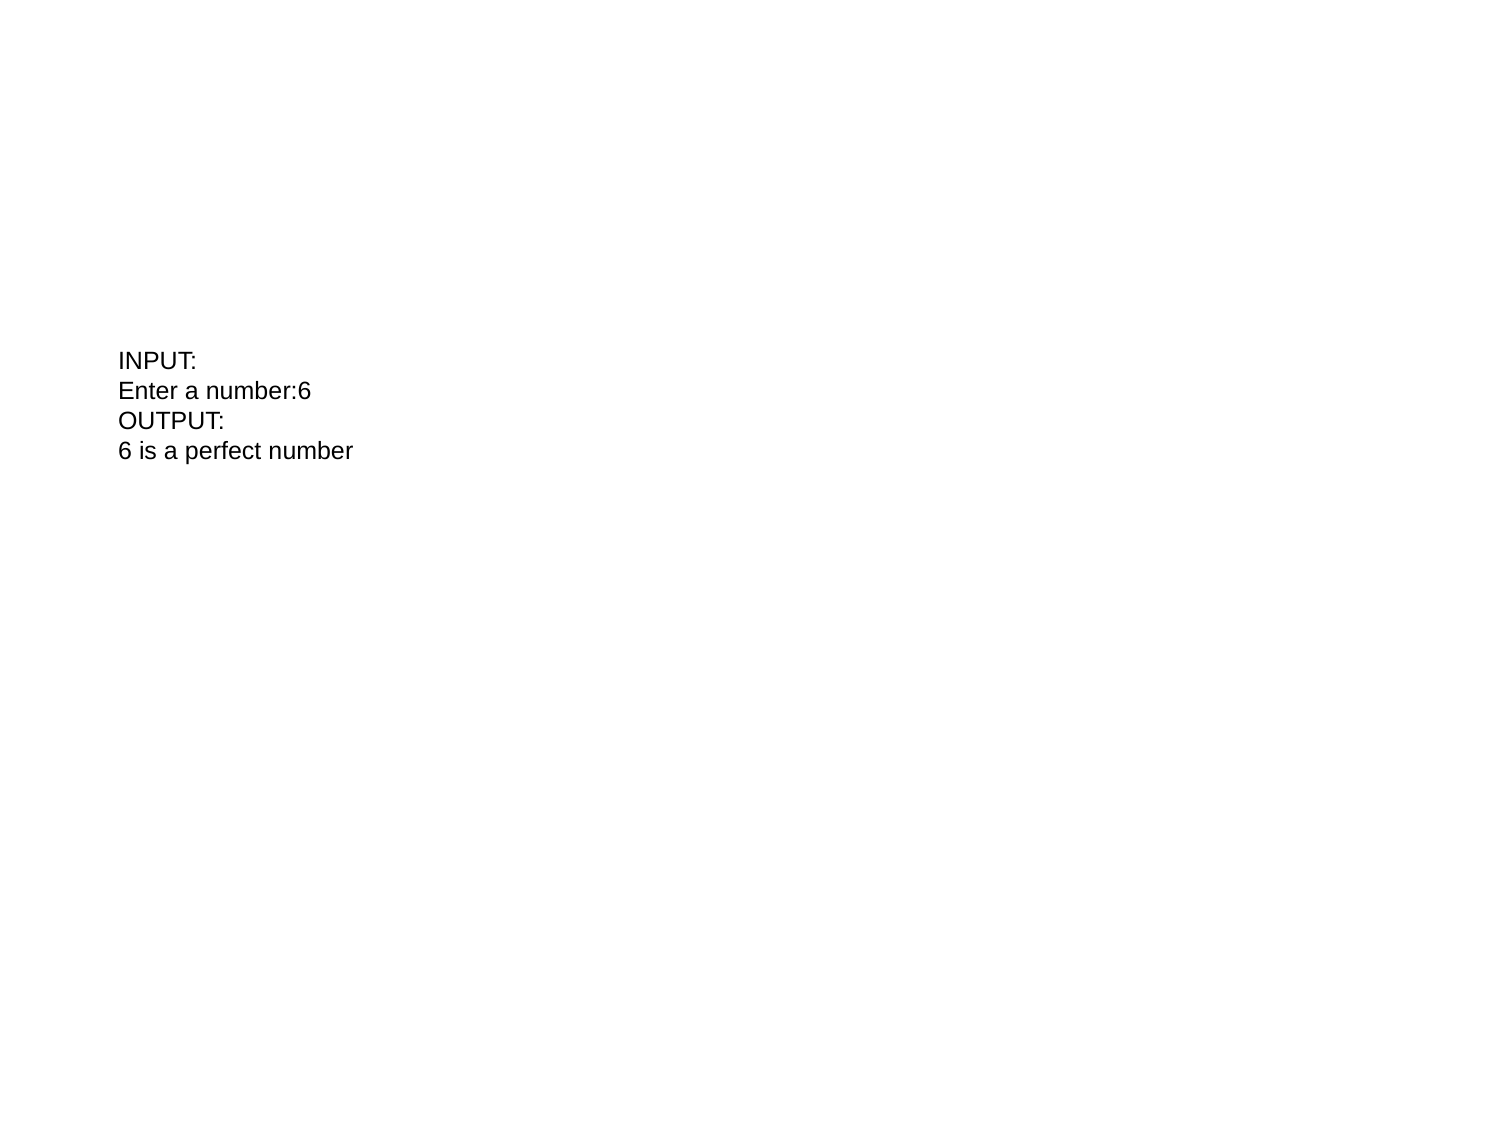

INPUT:
Enter a number:6
OUTPUT:
6 is a perfect number